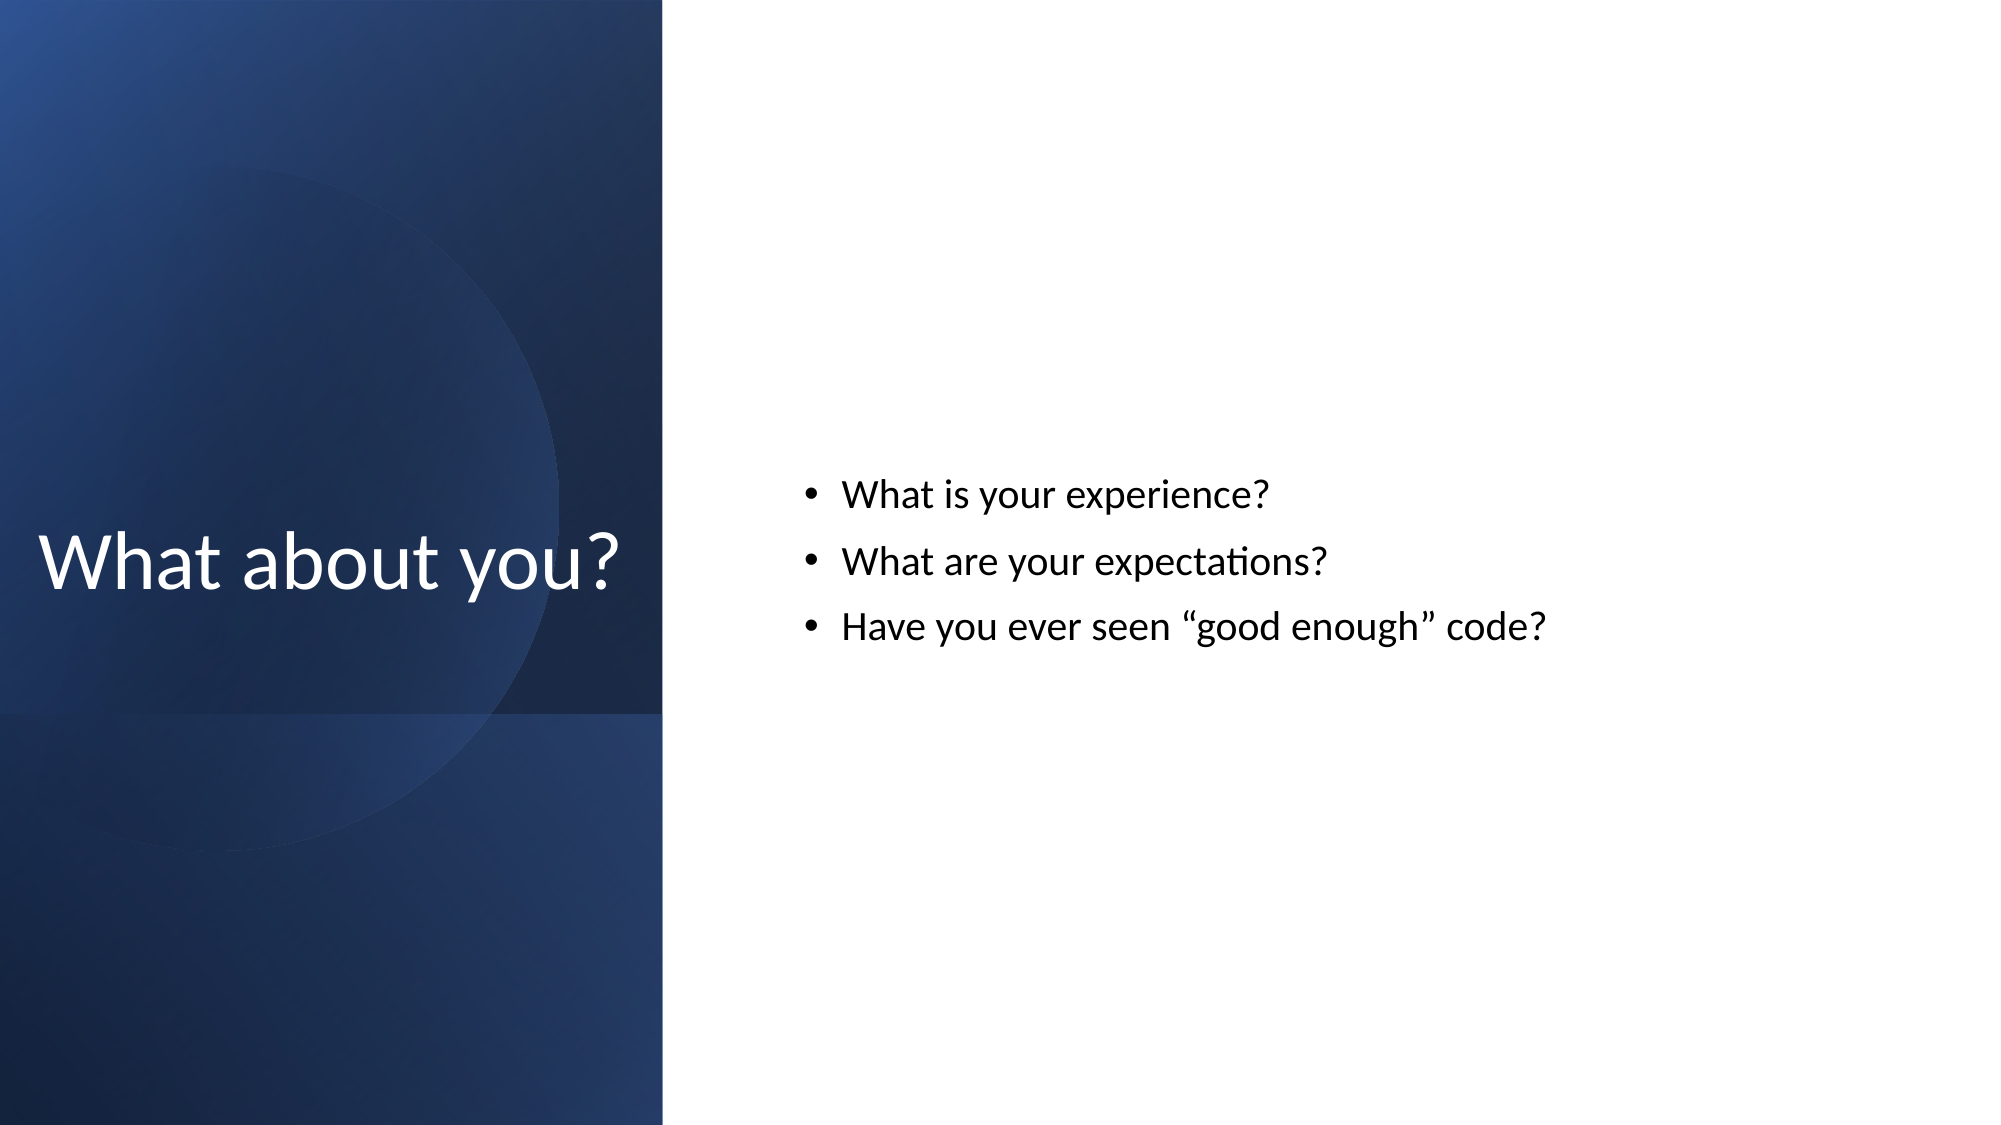

# What about you?
What is your experience?
What are your expectations?
Have you ever seen “good enough” code?